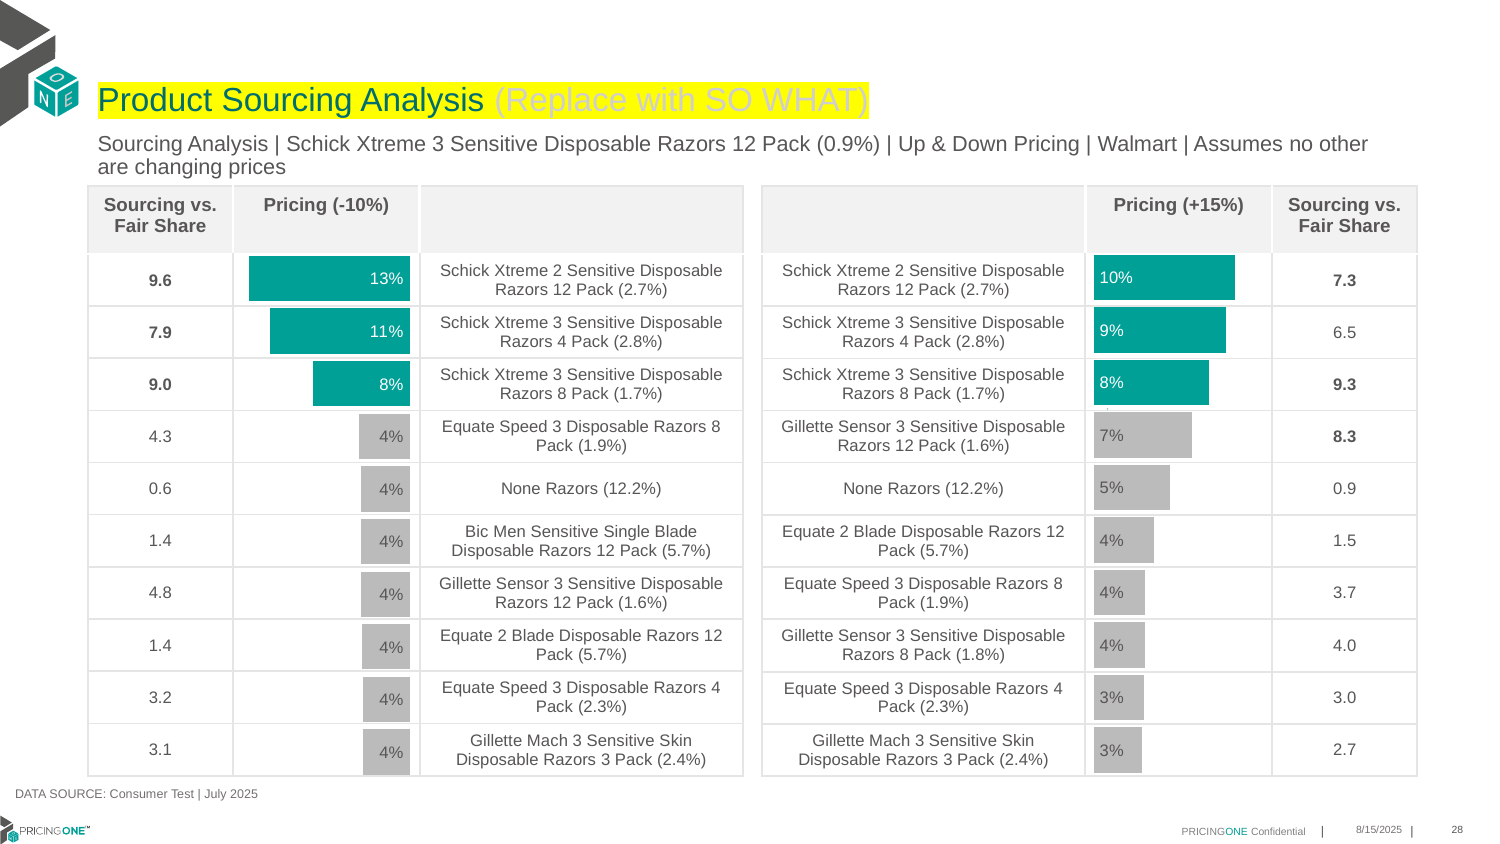

# Product Sourcing Analysis (Replace with SO WHAT)
Sourcing Analysis | Schick Xtreme 3 Sensitive Disposable Razors 12 Pack (0.9%) | Up & Down Pricing | Walmart | Assumes no other are changing prices
| Sourcing vs. Fair Share | Pricing (-10%) |  |
| --- | --- | --- |
| 9.6 |  | Schick Xtreme 2 Sensitive Disposable Razors 12 Pack (2.7%) |
| 7.9 |  | Schick Xtreme 3 Sensitive Disposable Razors 4 Pack (2.8%) |
| 9.0 |  | Schick Xtreme 3 Sensitive Disposable Razors 8 Pack (1.7%) |
| 4.3 |  | Equate Speed 3 Disposable Razors 8 Pack (1.9%) |
| 0.6 |  | None Razors (12.2%) |
| 1.4 |  | Bic Men Sensitive Single Blade Disposable Razors 12 Pack (5.7%) |
| 4.8 |  | Gillette Sensor 3 Sensitive Disposable Razors 12 Pack (1.6%) |
| 1.4 |  | Equate 2 Blade Disposable Razors 12 Pack (5.7%) |
| 3.2 |  | Equate Speed 3 Disposable Razors 4 Pack (2.3%) |
| 3.1 |  | Gillette Mach 3 Sensitive Skin Disposable Razors 3 Pack (2.4%) |
|  | Pricing (+15%) | Sourcing vs. Fair Share |
| --- | --- | --- |
| Schick Xtreme 2 Sensitive Disposable Razors 12 Pack (2.7%) |  | 7.3 |
| Schick Xtreme 3 Sensitive Disposable Razors 4 Pack (2.8%) |  | 6.5 |
| Schick Xtreme 3 Sensitive Disposable Razors 8 Pack (1.7%) |  | 9.3 |
| Gillette Sensor 3 Sensitive Disposable Razors 12 Pack (1.6%) |  | 8.3 |
| None Razors (12.2%) |  | 0.9 |
| Equate 2 Blade Disposable Razors 12 Pack (5.7%) |  | 1.5 |
| Equate Speed 3 Disposable Razors 8 Pack (1.9%) |  | 3.7 |
| Gillette Sensor 3 Sensitive Disposable Razors 8 Pack (1.8%) |  | 4.0 |
| Equate Speed 3 Disposable Razors 4 Pack (2.3%) |  | 3.0 |
| Gillette Mach 3 Sensitive Skin Disposable Razors 3 Pack (2.4%) |  | 2.7 |

### Chart

| Category | Schick Xtreme 3 Sensitive Disposable Razors 12 Pack (0.9%) |
|---|---|
| Schick Xtreme 2 Sensitive Disposable Razors 12 Pack (2.7%) | 0.09796309742930272 |
| Schick Xtreme 3 Sensitive Disposable Razors 4 Pack (2.8%) | 0.09184973141187548 |
| Schick Xtreme 3 Sensitive Disposable Razors 8 Pack (1.7%) | 0.08022212479646461 |
| Gillette Sensor 3 Sensitive Disposable Razors 12 Pack (1.6%) | 0.06823559400702704 |
| None Razors (12.2%) | 0.053143693446667445 |
| Equate 2 Blade Disposable Razors 12 Pack (5.7%) | 0.041997170918534915 |
| Equate Speed 3 Disposable Razors 8 Pack (1.9%) | 0.03586066752550114 |
| Gillette Sensor 3 Sensitive Disposable Razors 8 Pack (1.8%) | 0.03548780035547776 |
| Equate Speed 3 Disposable Razors 4 Pack (2.3%) | 0.034587935439660274 |
| Gillette Mach 3 Sensitive Skin Disposable Razors 3 Pack (2.4%) | 0.03336761627915374 |

### Chart

| Category | Schick Xtreme 3 Sensitive Disposable Razors 12 Pack (0.9%) |
|---|---|
| Schick Xtreme 2 Sensitive Disposable Razors 12 Pack (2.7%) | 0.128798594086781 |
| Schick Xtreme 3 Sensitive Disposable Razors 4 Pack (2.8%) | 0.11234493538158305 |
| Schick Xtreme 3 Sensitive Disposable Razors 8 Pack (1.7%) | 0.07769394973703309 |
| Equate Speed 3 Disposable Razors 8 Pack (1.9%) | 0.04125995346062712 |
| None Razors (12.2%) | 0.03917733592142515 |
| Bic Men Sensitive Single Blade Disposable Razors 12 Pack (5.7%) | 0.0391429095938992 |
| Gillette Sensor 3 Sensitive Disposable Razors 12 Pack (1.6%) | 0.03903500573015178 |
| Equate 2 Blade Disposable Razors 12 Pack (5.7%) | 0.03885505113740068 |
| Equate Speed 3 Disposable Razors 4 Pack (2.3%) | 0.03801344877066462 |
| Gillette Mach 3 Sensitive Skin Disposable Razors 3 Pack (2.4%) | 0.0375080769967455 |
DATA SOURCE: Consumer Test | July 2025

8/15/2025
28